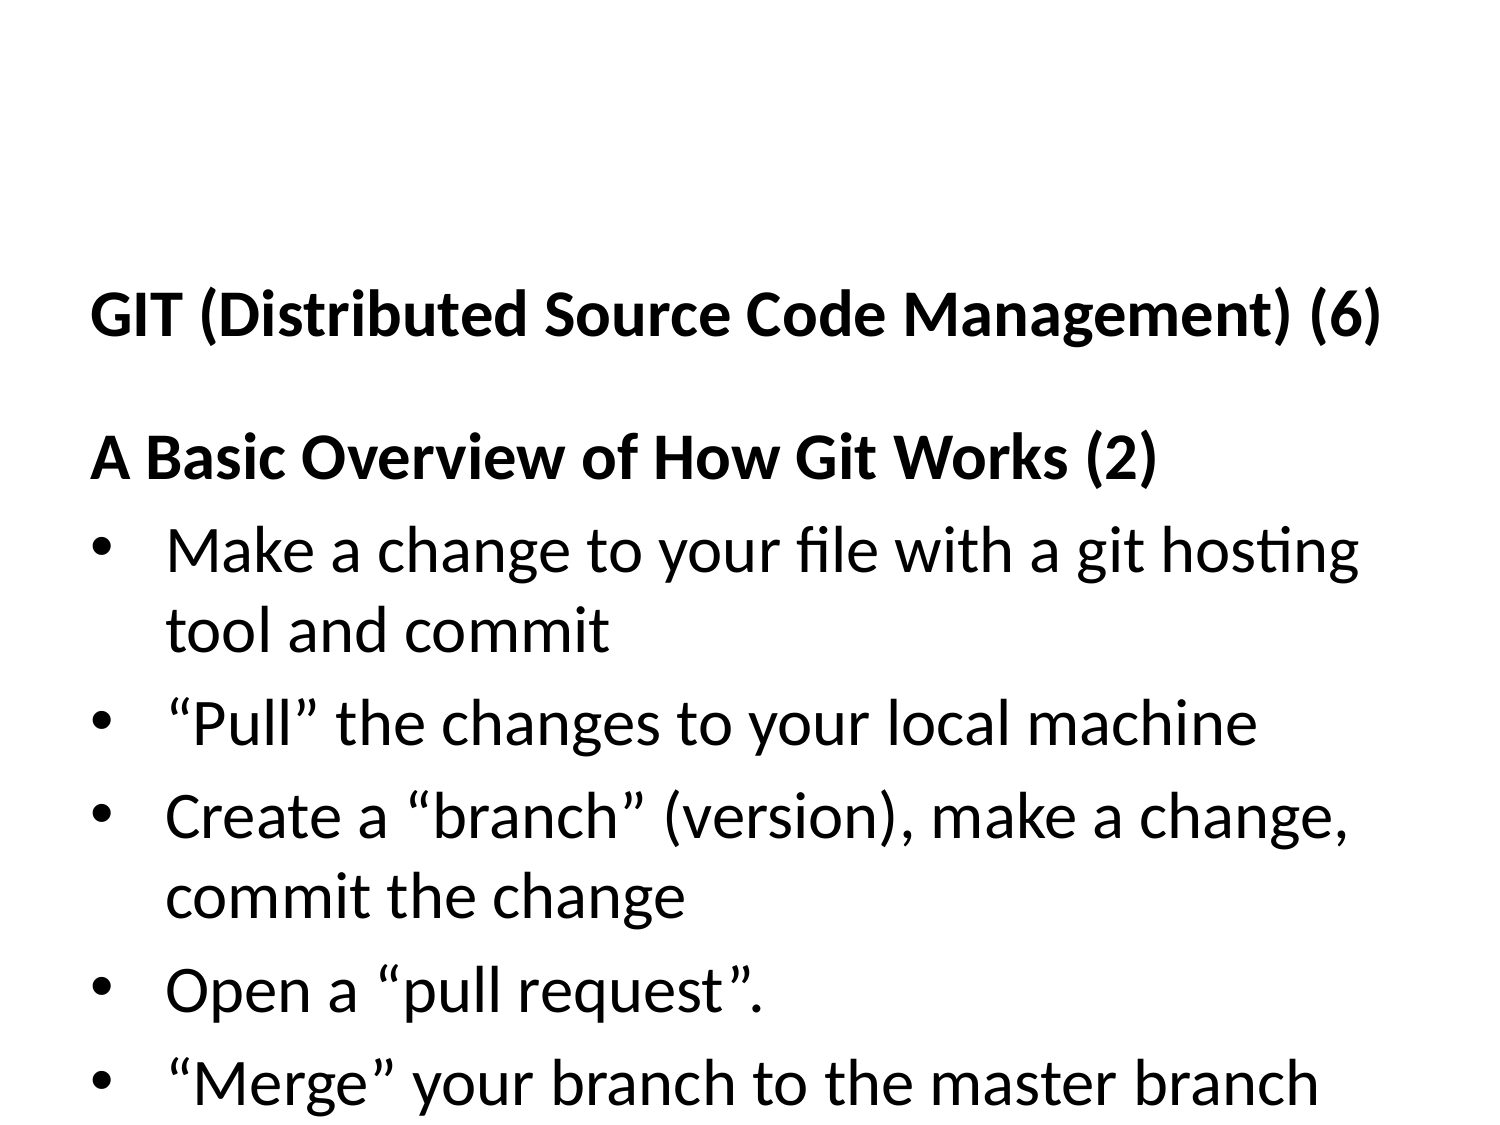

GIT (Distributed Source Code Management) (6)
A Basic Overview of How Git Works (2)
Make a change to your file with a git hosting tool and commit
“Pull” the changes to your local machine
Create a “branch” (version), make a change, commit the change
Open a “pull request”.
“Merge” your branch to the master branch